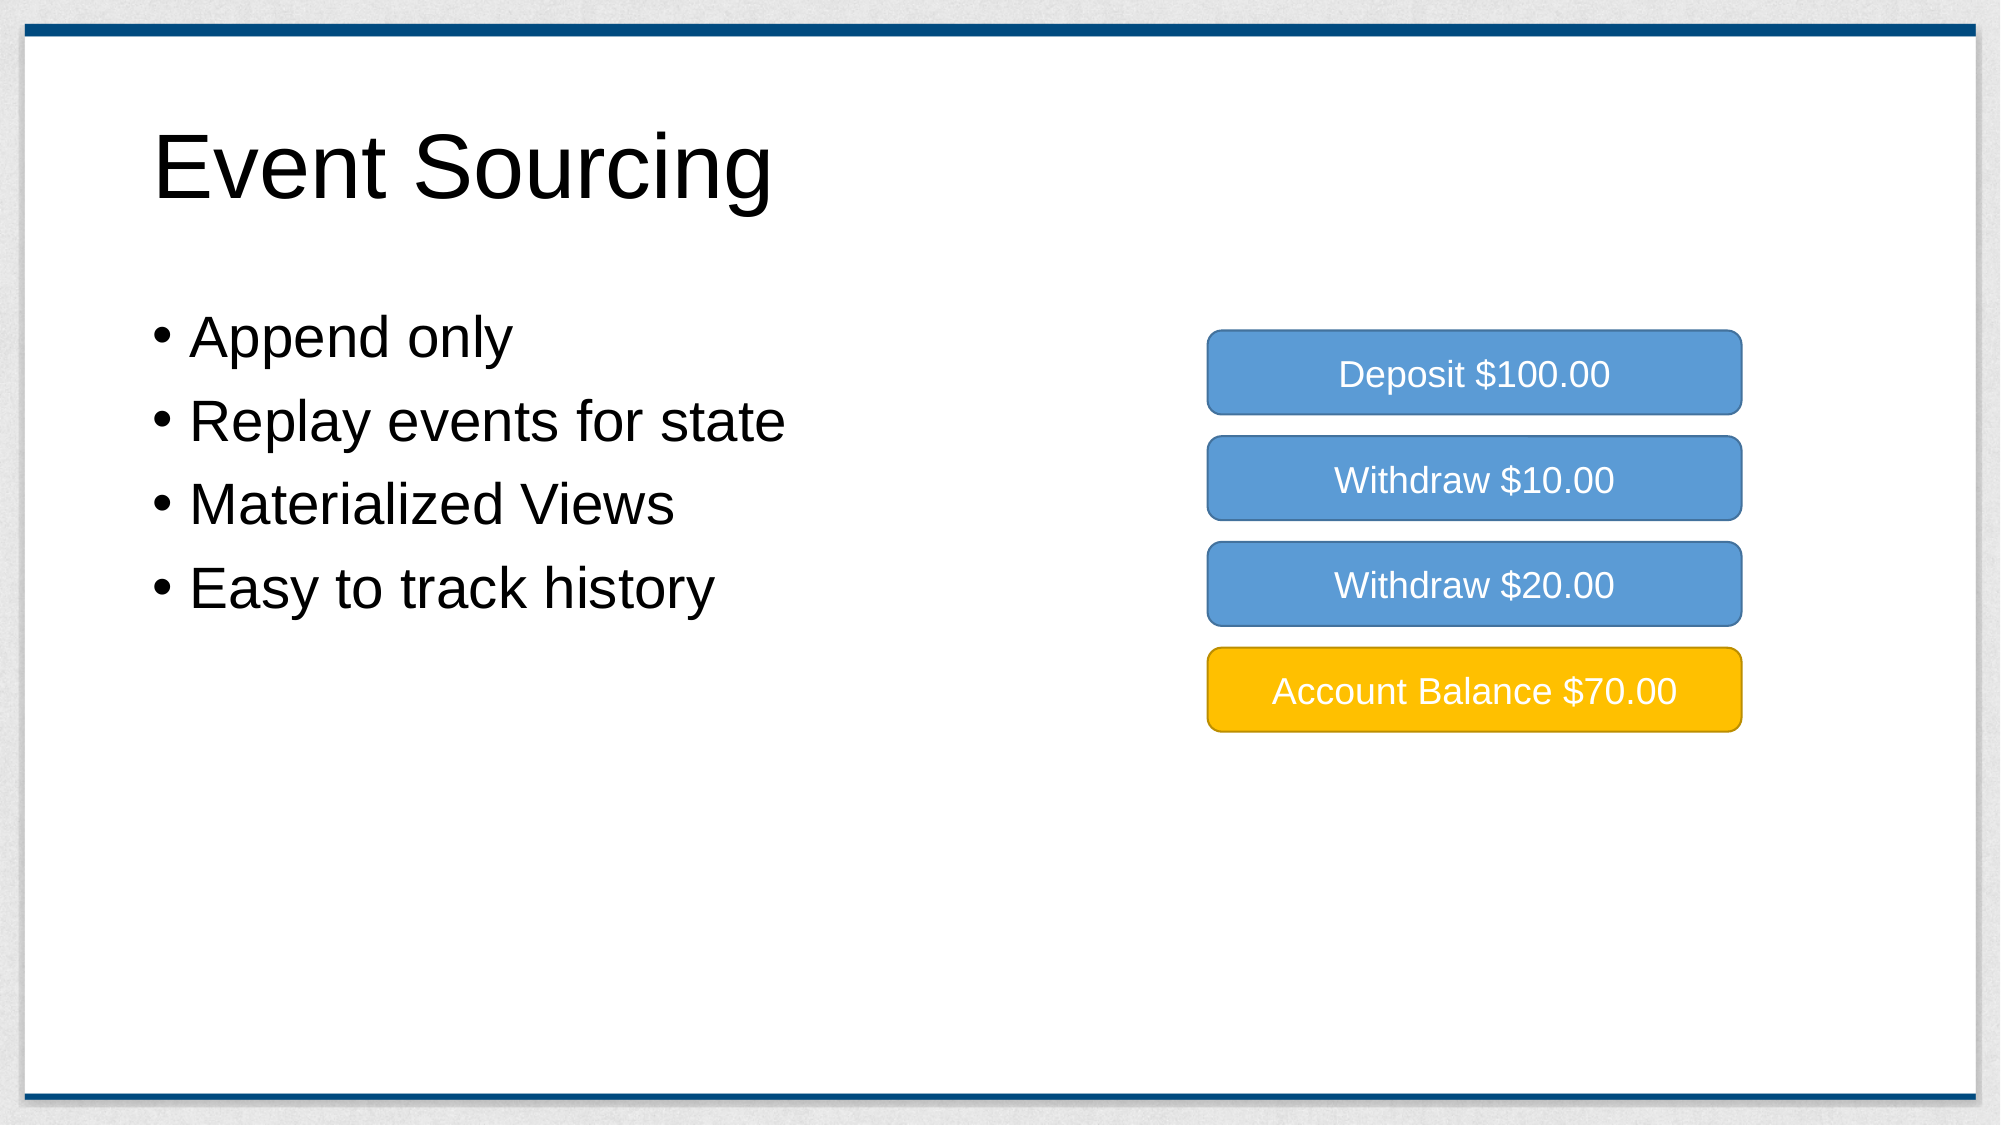

# Event Sourcing
Append only
Replay events for state
Materialized Views
Easy to track history

Deposit $100.00
Withdraw $10.00
Withdraw $20.00
Account Balance $70.00